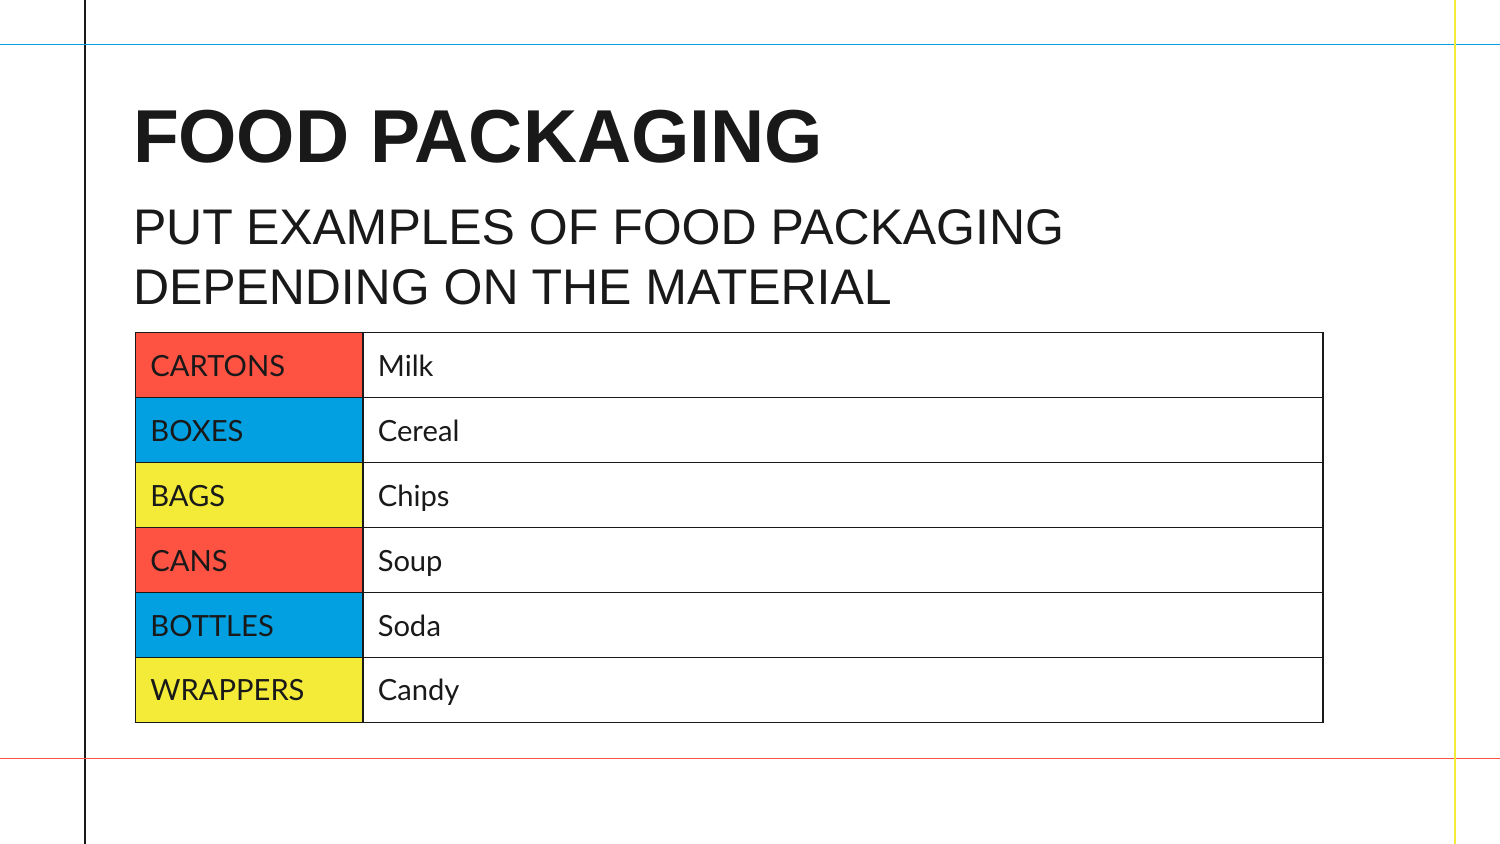

# FOOD PACKAGING
PUT EXAMPLES OF FOOD PACKAGING DEPENDING ON THE MATERIAL
| CARTONS | Milk |
| --- | --- |
| BOXES | Cereal |
| BAGS | Chips |
| CANS | Soup |
| BOTTLES | Soda |
| WRAPPERS | Candy |